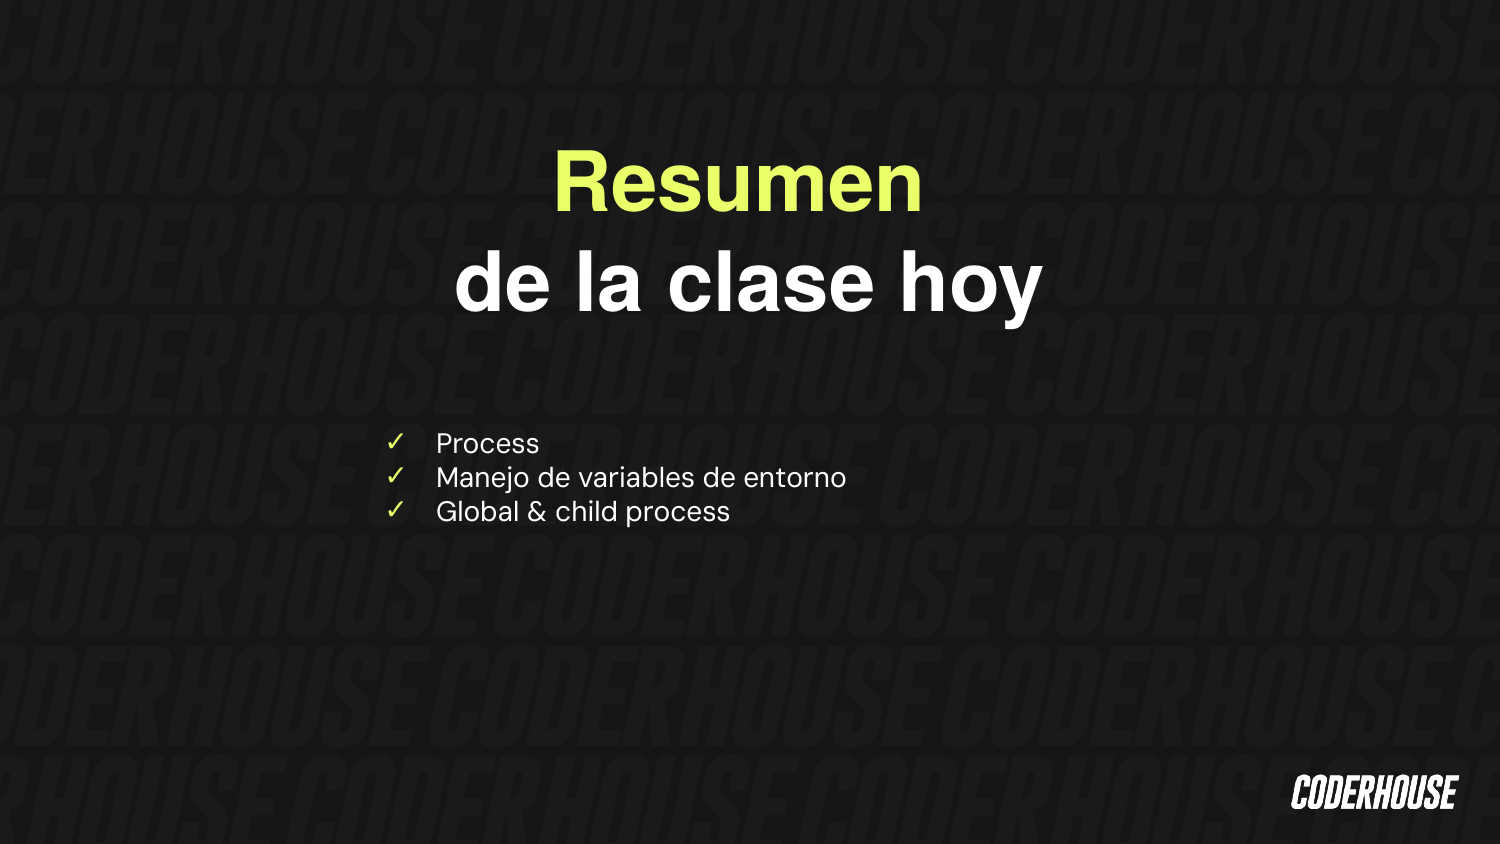

Resumen
de la clase hoy
Process
Manejo de variables de entorno
Global & child process